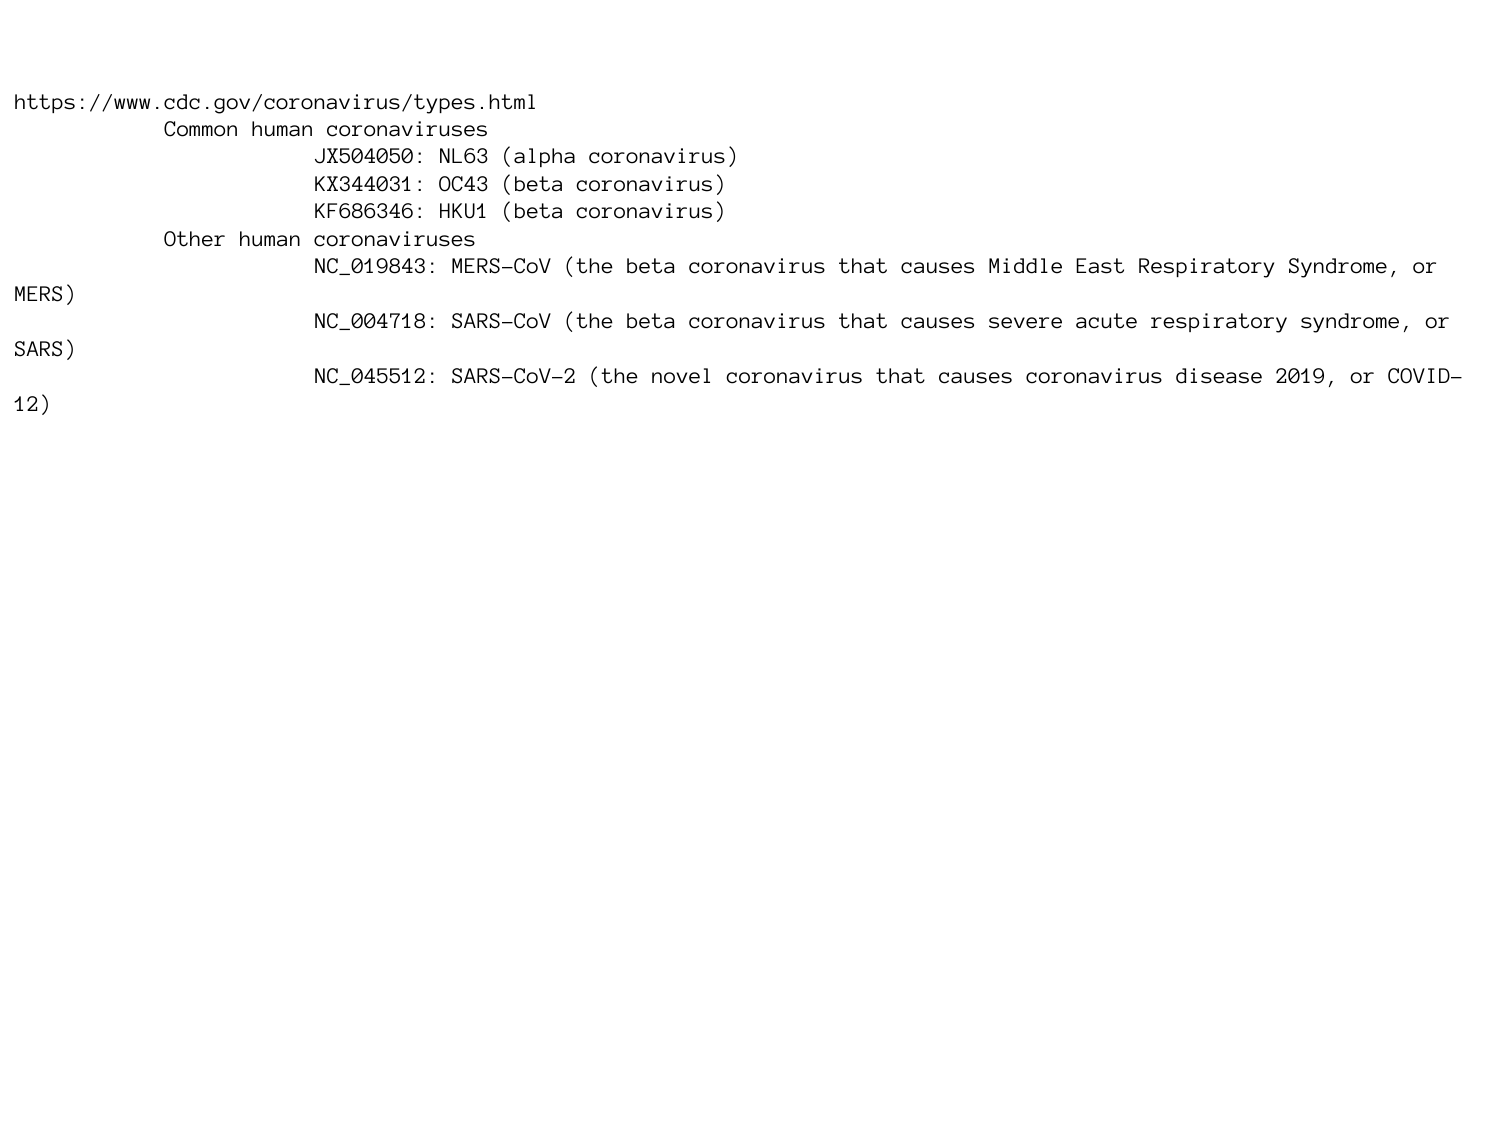

https://www.cdc.gov/coronavirus/types.html
	Common human coronaviruses
		JX504050: NL63 (alpha coronavirus)
		KX344031: OC43 (beta coronavirus)
		KF686346: HKU1 (beta coronavirus)
	Other human coronaviruses
		NC_019843: MERS-CoV (the beta coronavirus that causes Middle East Respiratory Syndrome, or MERS)
		NC_004718: SARS-CoV (the beta coronavirus that causes severe acute respiratory syndrome, or SARS)
		NC_045512: SARS-CoV-2 (the novel coronavirus that causes coronavirus disease 2019, or COVID-12)